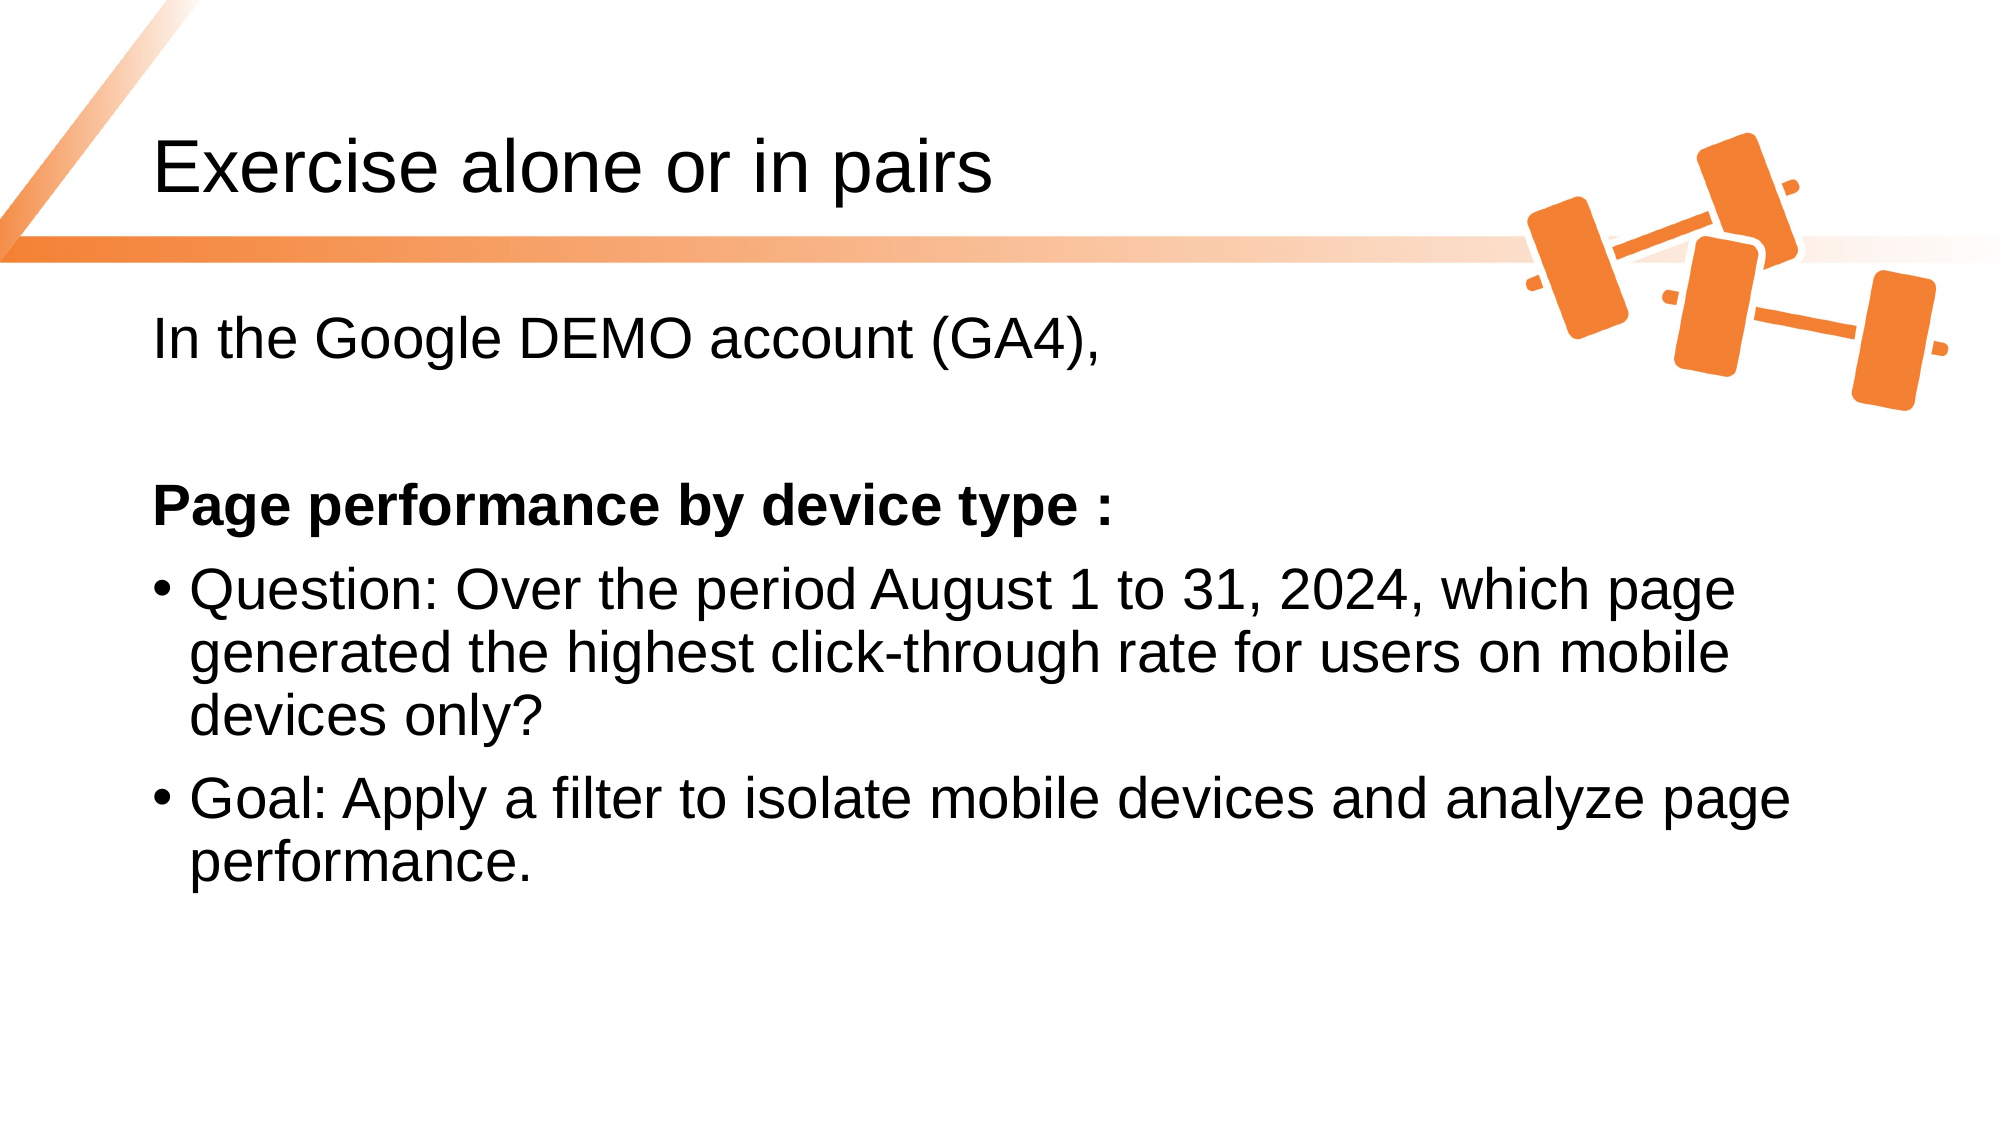

# Exercise alone or in pairs
In the Google DEMO account (GA4),

Page performance by device type :
Question: Over the period August 1 to 31, 2024, which page generated the highest click-through rate for users on mobile devices only?
Goal: Apply a filter to isolate mobile devices and analyze page performance.